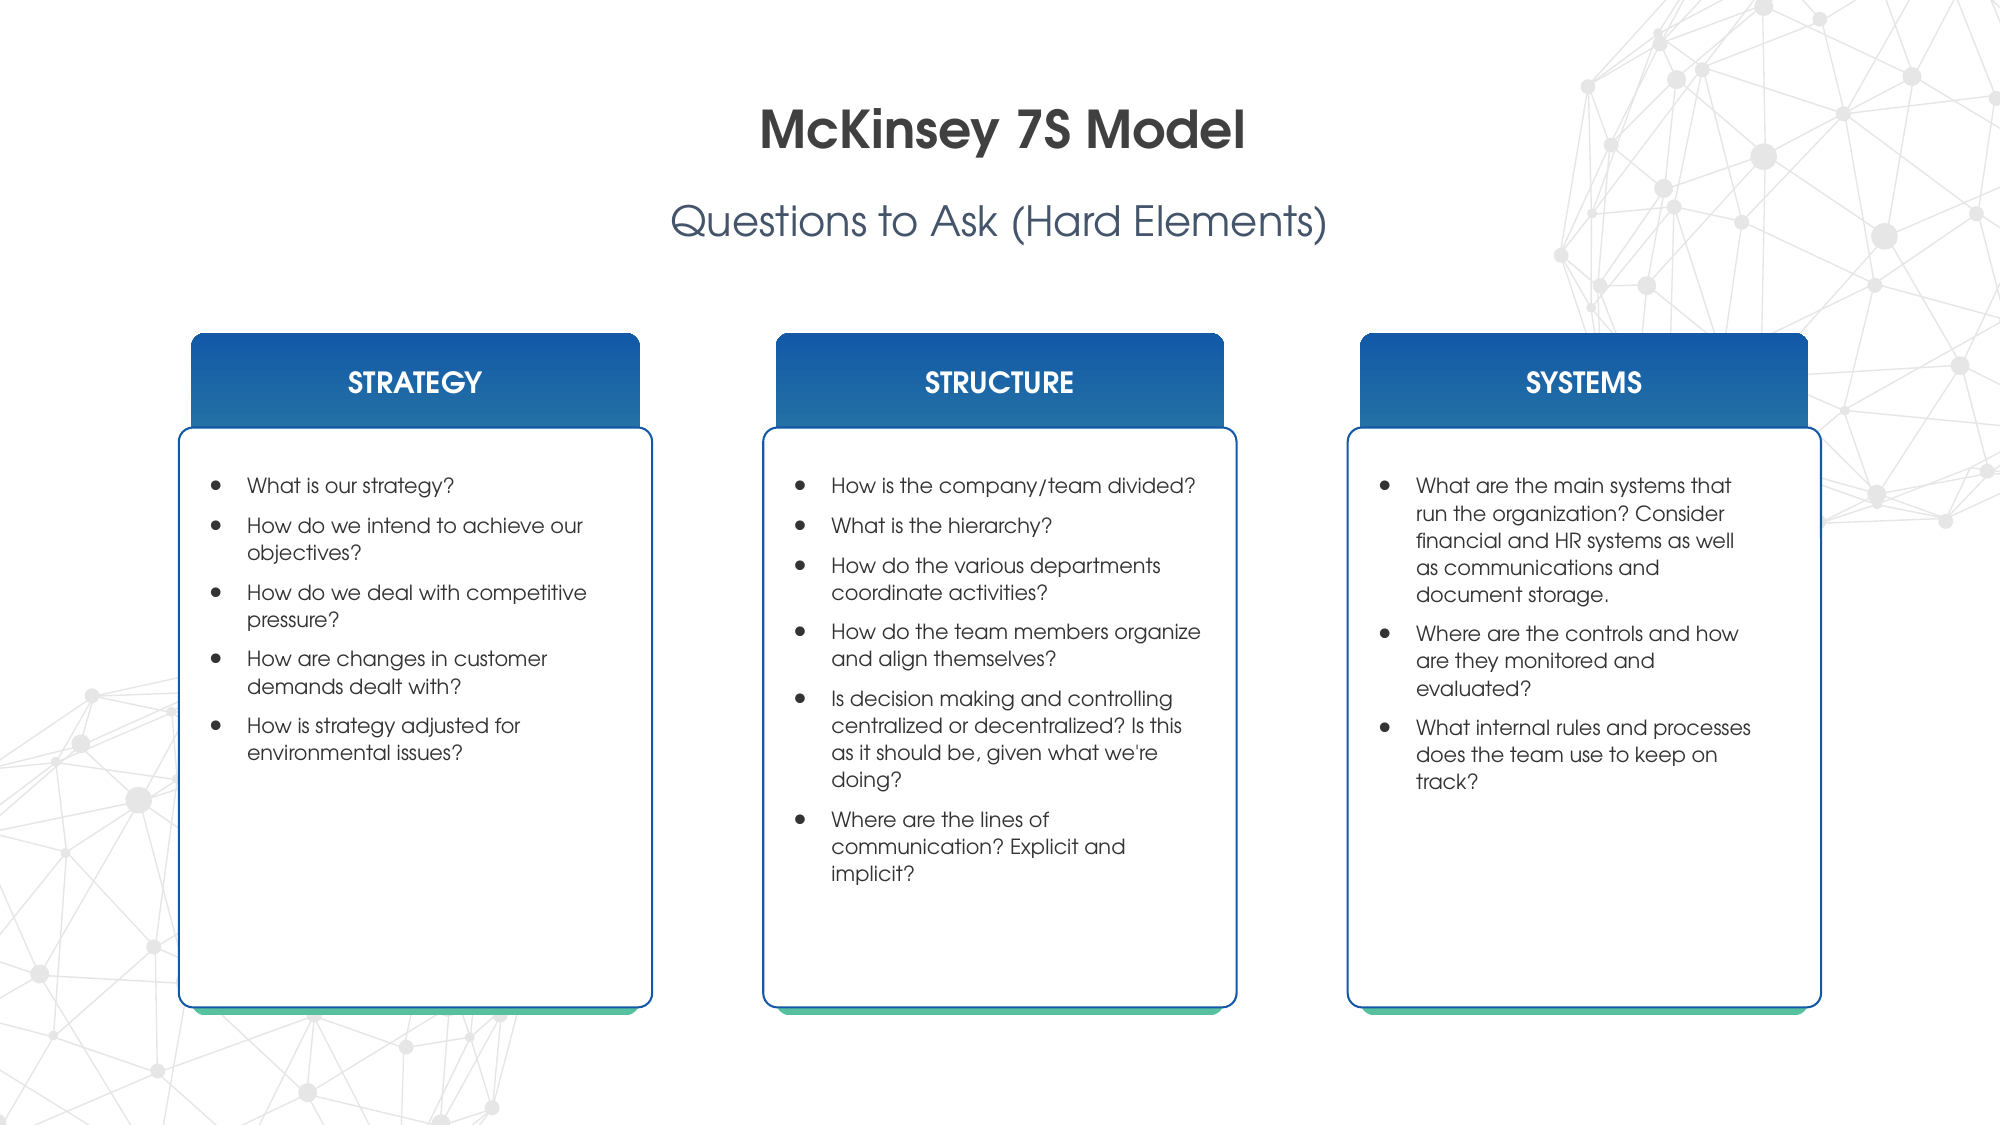

McKinsey 7S Model
Questions to Ask (Hard Elements)

STRATEGY
What is our strategy?
How do we intend to achieve our objectives?
How do we deal with competitive pressure?
How are changes in customer demands dealt with?
How is strategy adjusted for environmental issues?

STRUCTURE
How is the company/team divided?
What is the hierarchy?
How do the various departments coordinate activities?
How do the team members organize and align themselves?
Is decision making and controlling centralized or decentralized? Is this as it should be, given what we're doing?
Where are the lines of communication? Explicit and implicit?

SYSTEMS
What are the main systems that run the organization? Consider financial and HR systems as well as communications and document storage.
Where are the controls and how are they monitored and evaluated?
What internal rules and processes does the team use to keep on track?